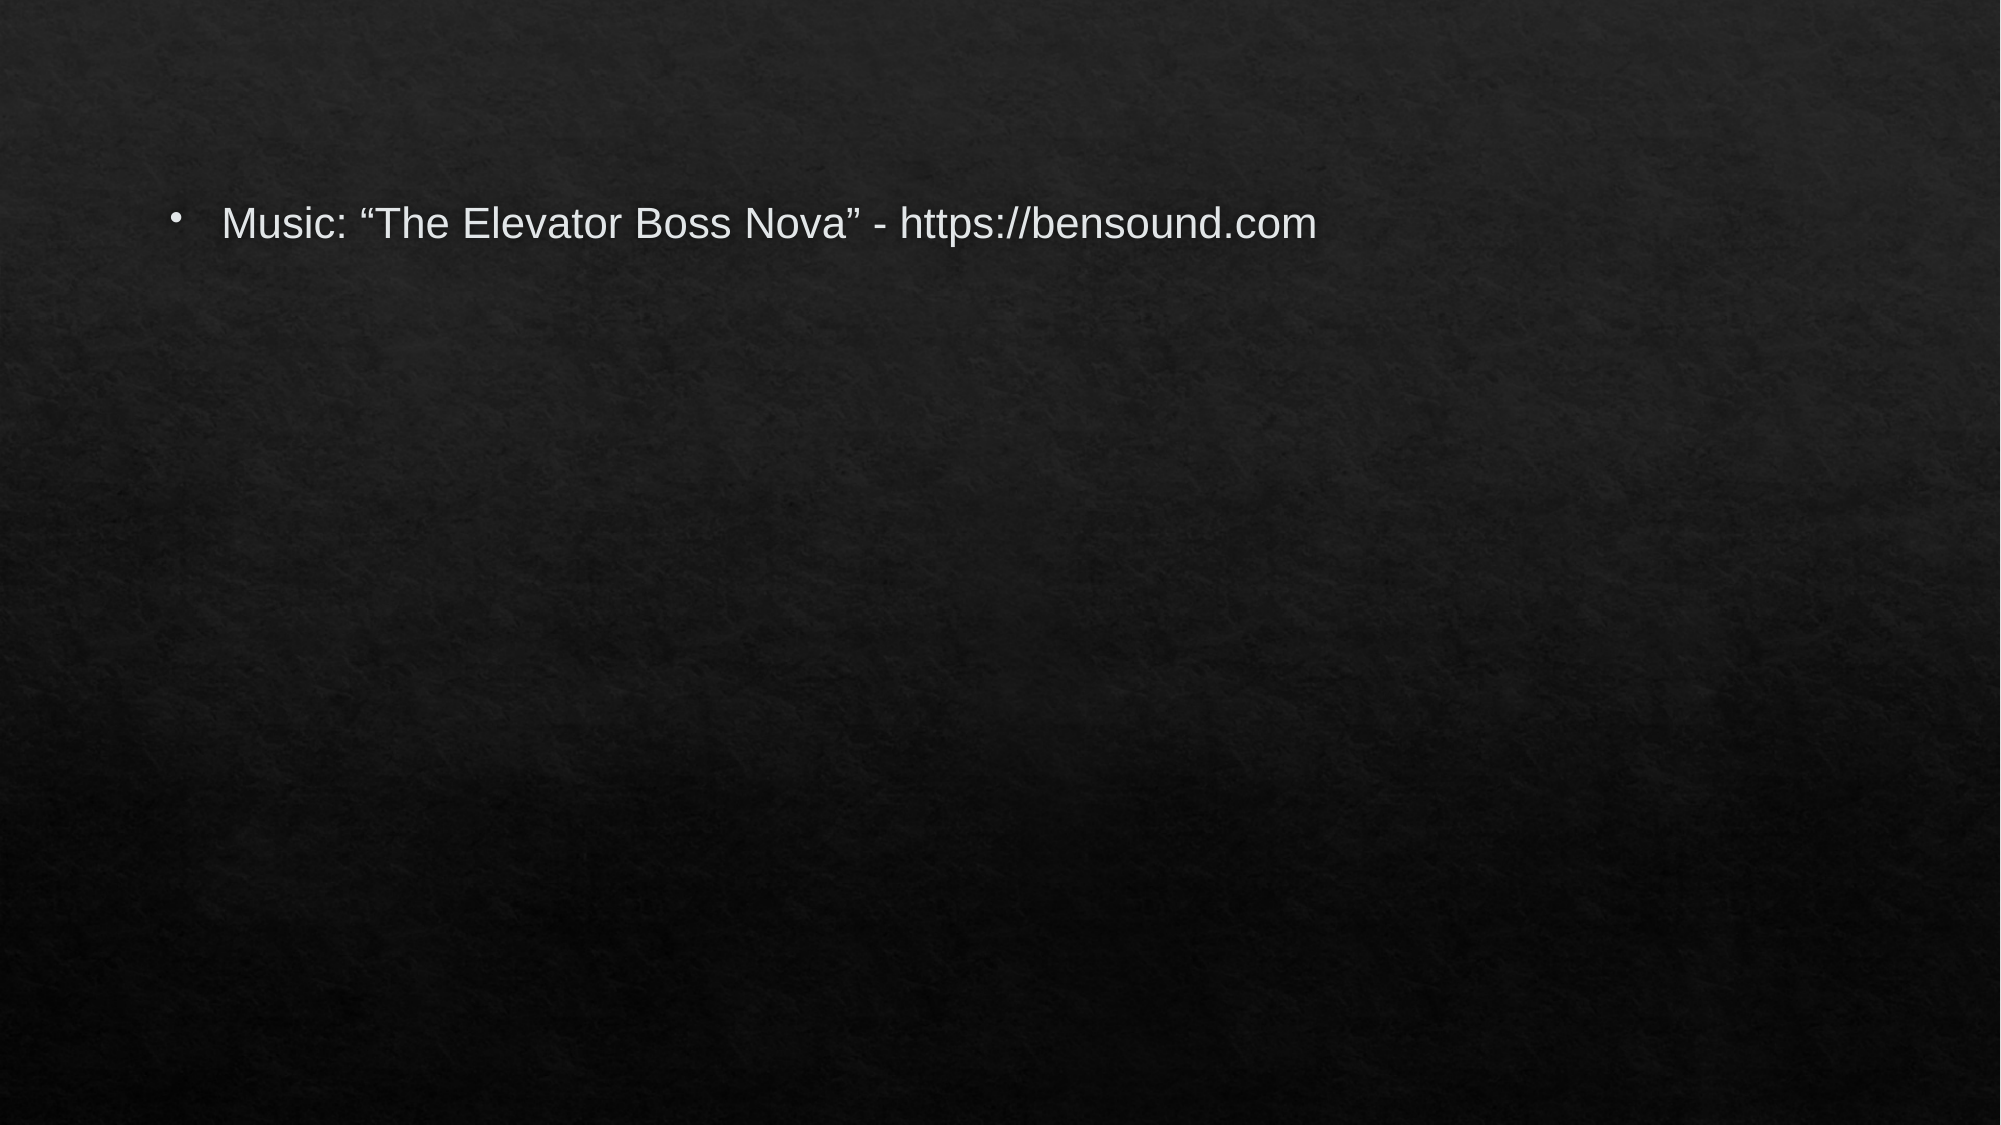

Music: “The Elevator Boss Nova” - https://bensound.com